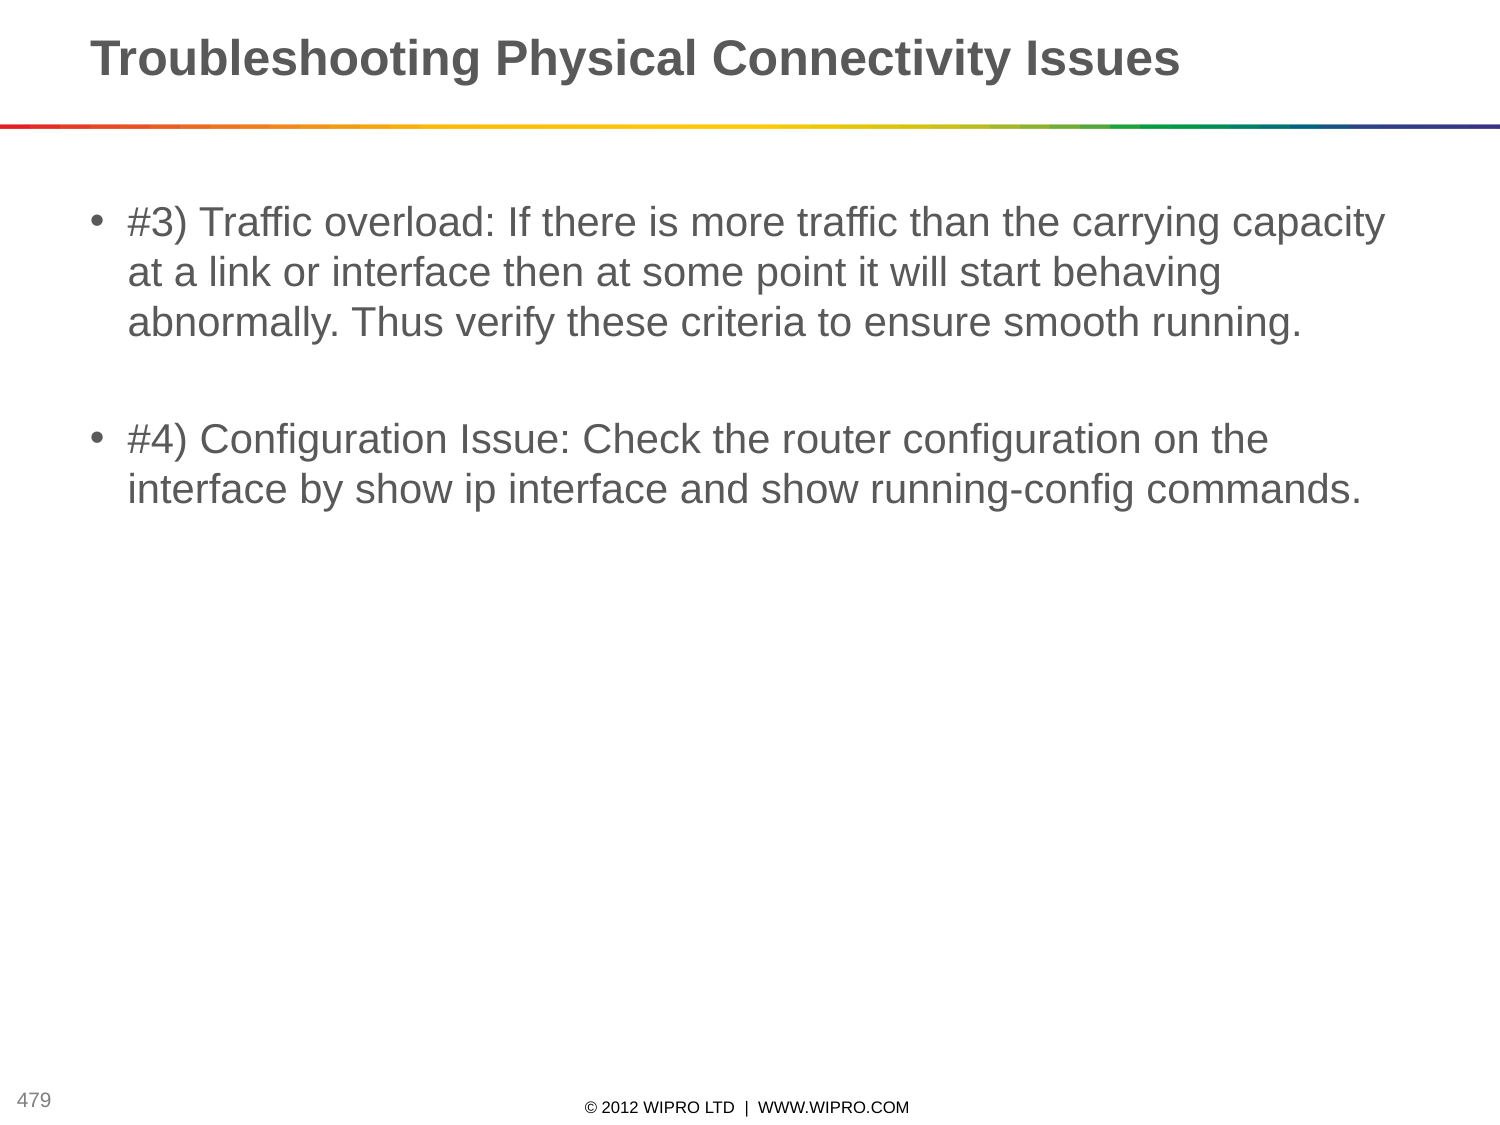

# Troubleshooting Physical Connectivity Issues
#3) Traffic overload: If there is more traffic than the carrying capacity at a link or interface then at some point it will start behaving abnormally. Thus verify these criteria to ensure smooth running.

#4) Configuration Issue: Check the router configuration on the interface by show ip interface and show running-config commands.